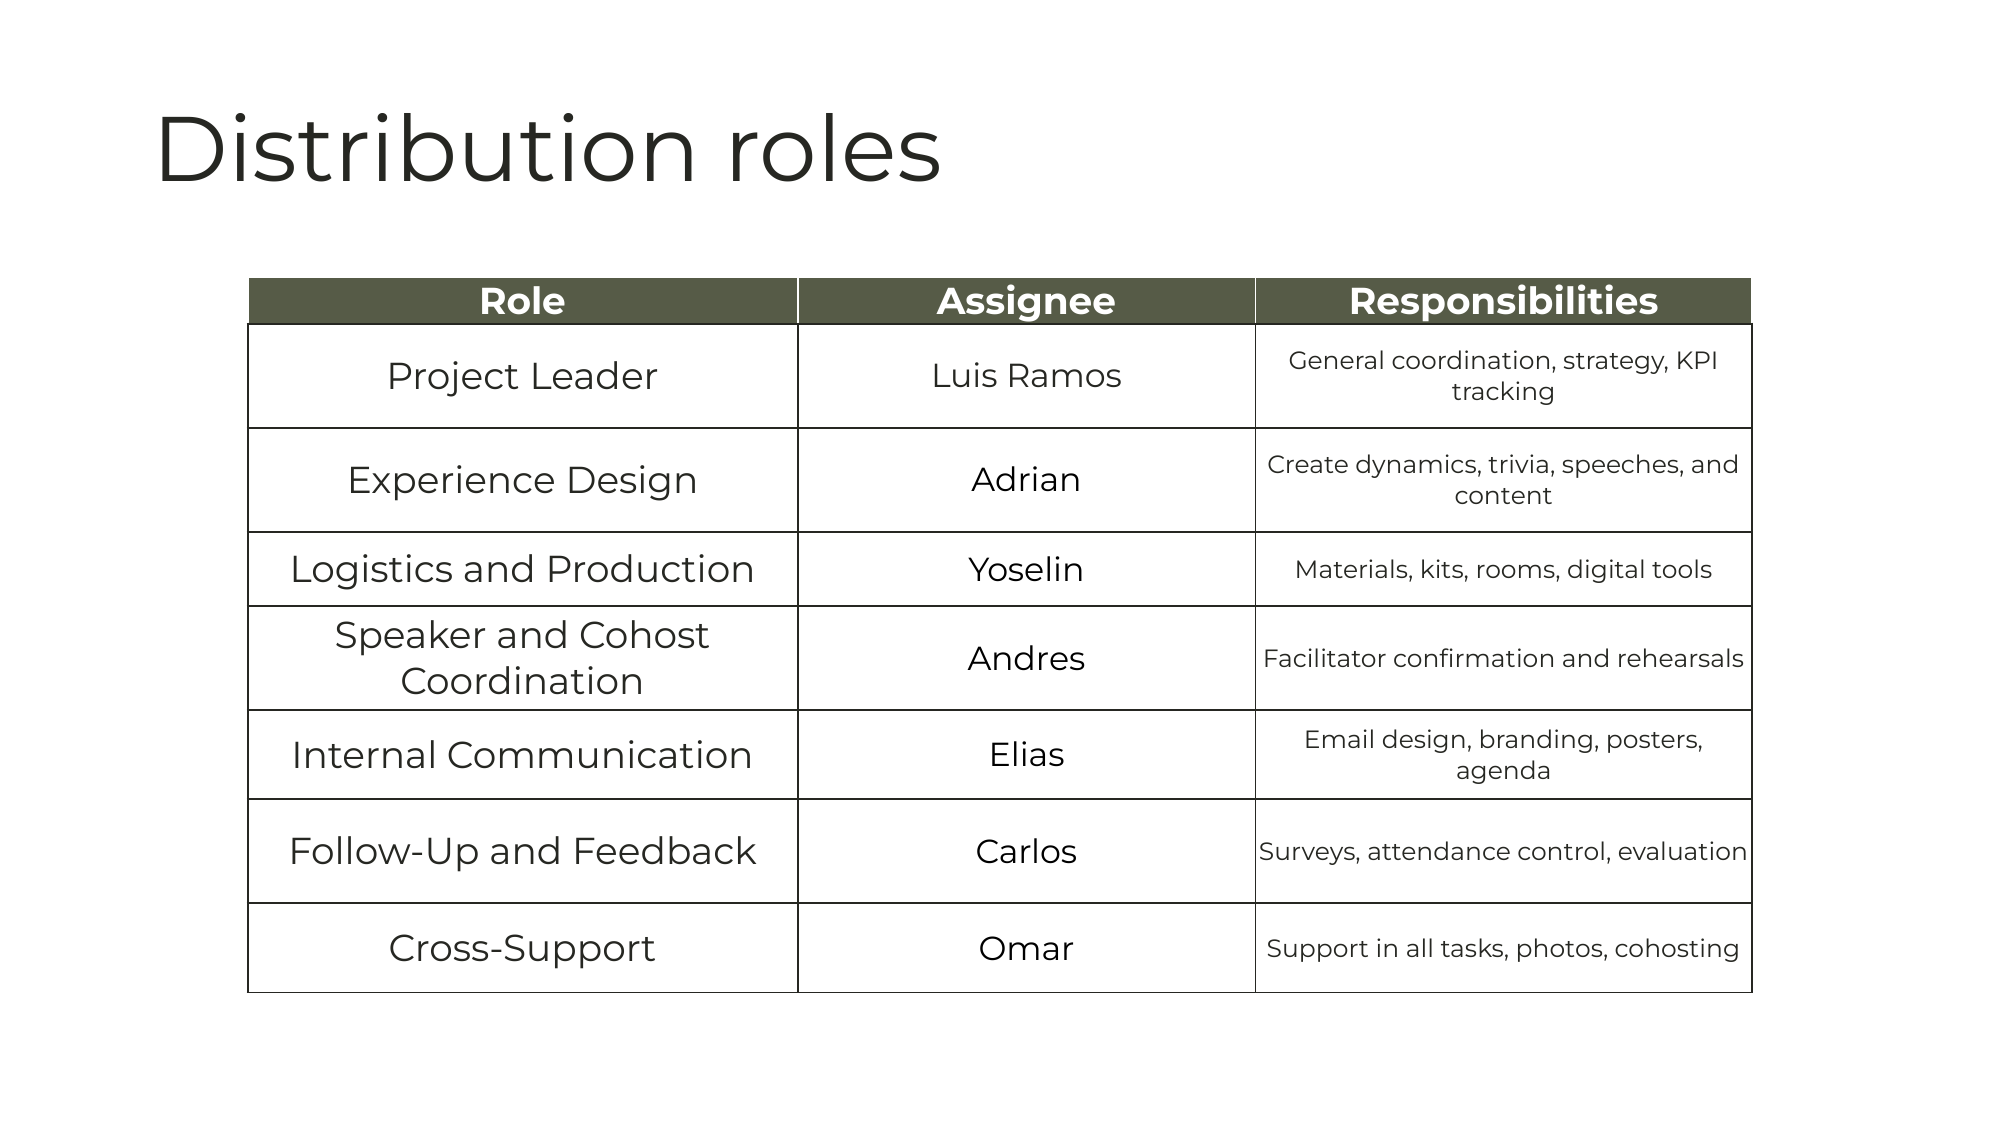

# Distribution roles
| Role | Assignee | Responsibilities |
| --- | --- | --- |
| Project Leader | Luis Ramos | General coordination, strategy, KPI tracking |
| Experience Design | Adrian | Create dynamics, trivia, speeches, and content |
| Logistics and Production | Yoselin | Materials, kits, rooms, digital tools |
| Speaker and Cohost Coordination | Andres | Facilitator confirmation and rehearsals |
| Internal Communication | Elias | Email design, branding, posters, agenda |
| Follow-Up and Feedback | Carlos | Surveys, attendance control, evaluation |
| Cross-Support | Omar | Support in all tasks, photos, cohosting |